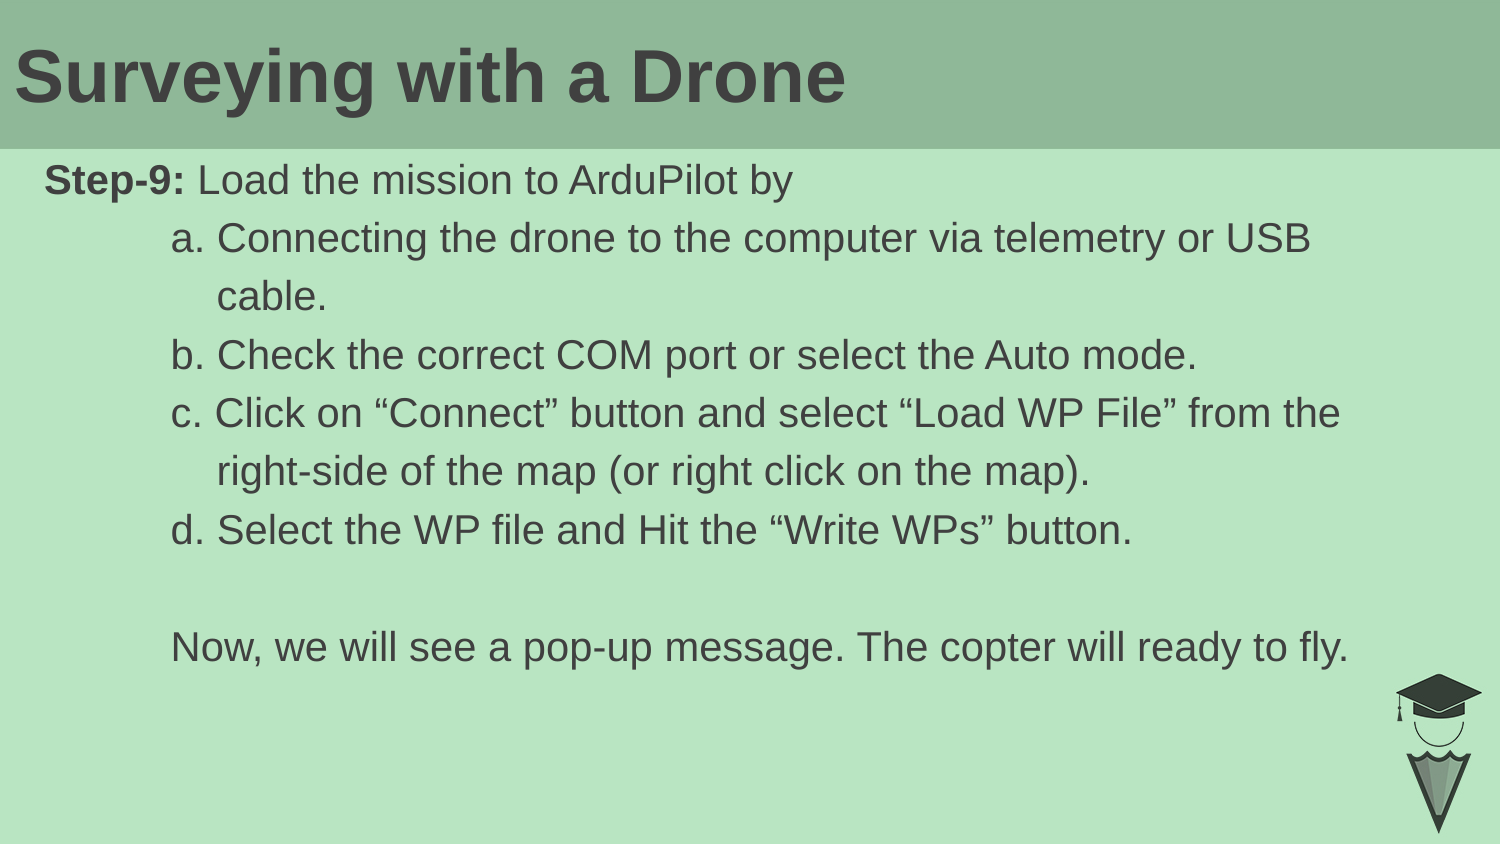

# Surveying with a Drone
Step-9: Load the mission to ArduPilot by
           a. Connecting the drone to the computer via telemetry or USB
               cable.
           b. Check the correct COM port or select the Auto mode.
           c. Click on “Connect” button and select “Load WP File” from the
               right-side of the map (or right click on the map).
           d. Select the WP file and Hit the “Write WPs” button.

           Now, we will see a pop-up message. The copter will ready to fly.